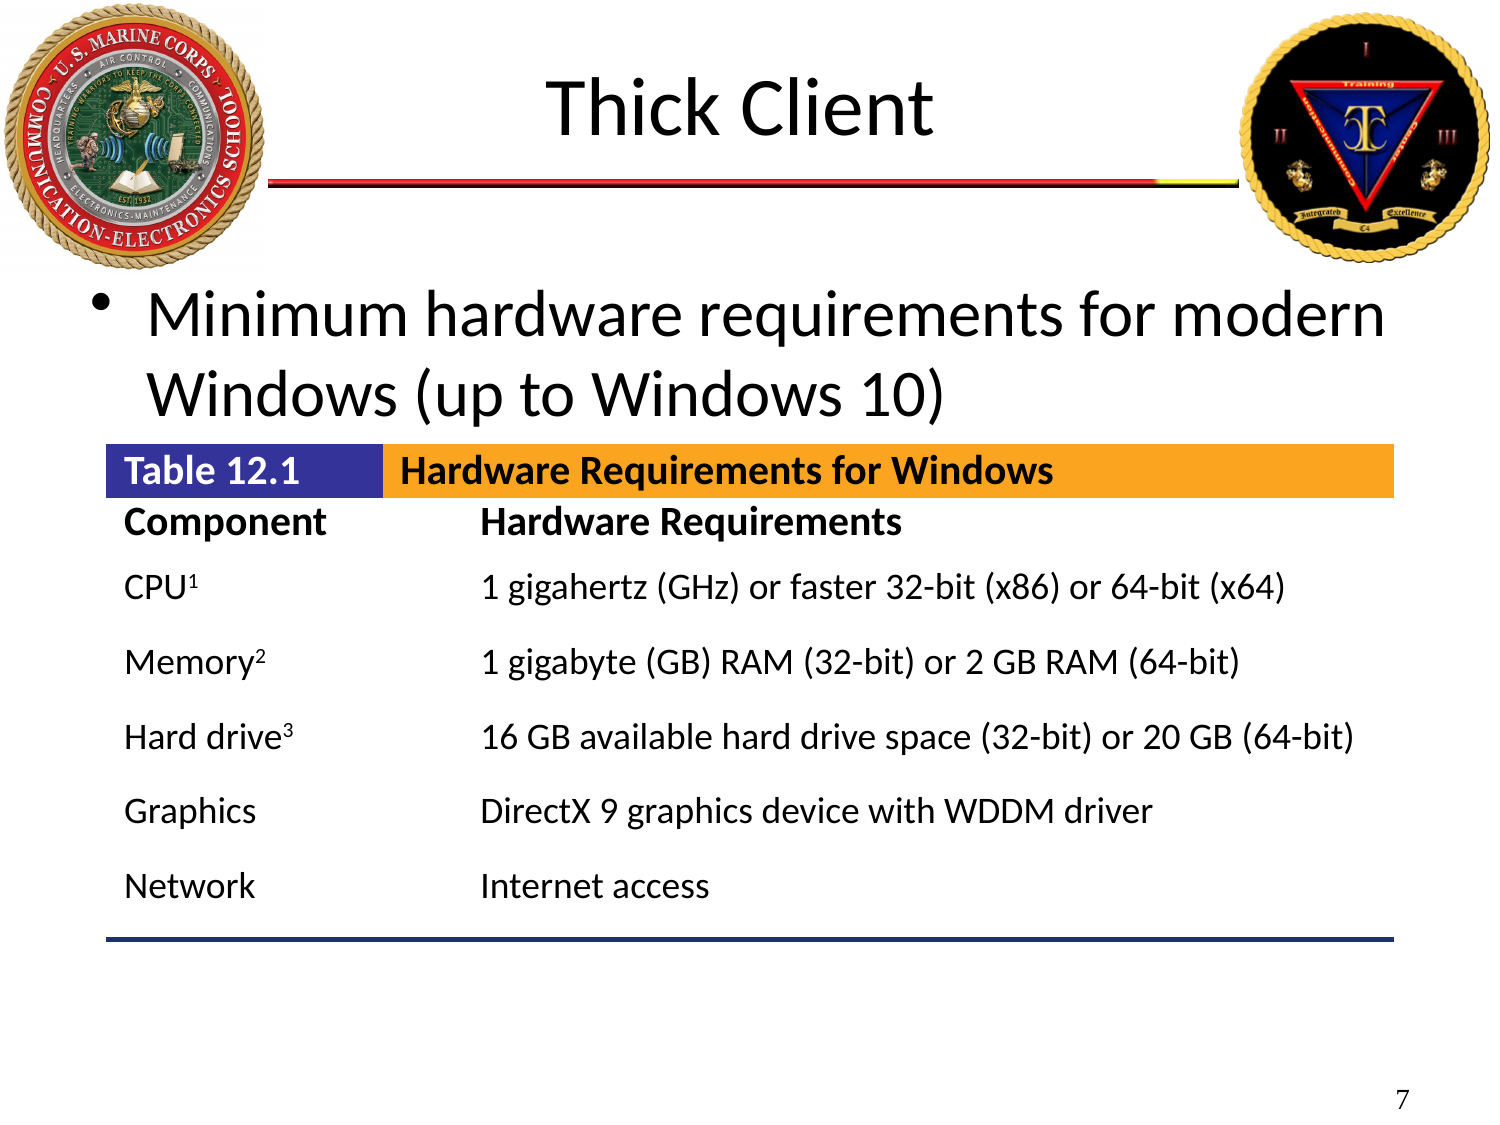

# Thick Client
Minimum hardware requirements for modern Windows (up to Windows 10)
| Table 12.1 | Hardware Requirements for Windows |  |
| --- | --- | --- |
| Component |  | Hardware Requirements |
| CPU1 |  | 1 gigahertz (GHz) or faster 32-bit (x86) or 64-bit (x64) |
| Memory2 |  | 1 gigabyte (GB) RAM (32-bit) or 2 GB RAM (64-bit) |
| Hard drive3 |  | 16 GB available hard drive space (32-bit) or 20 GB (64-bit) |
| Graphics |  | DirectX 9 graphics device with WDDM driver |
| Network |  | Internet access |